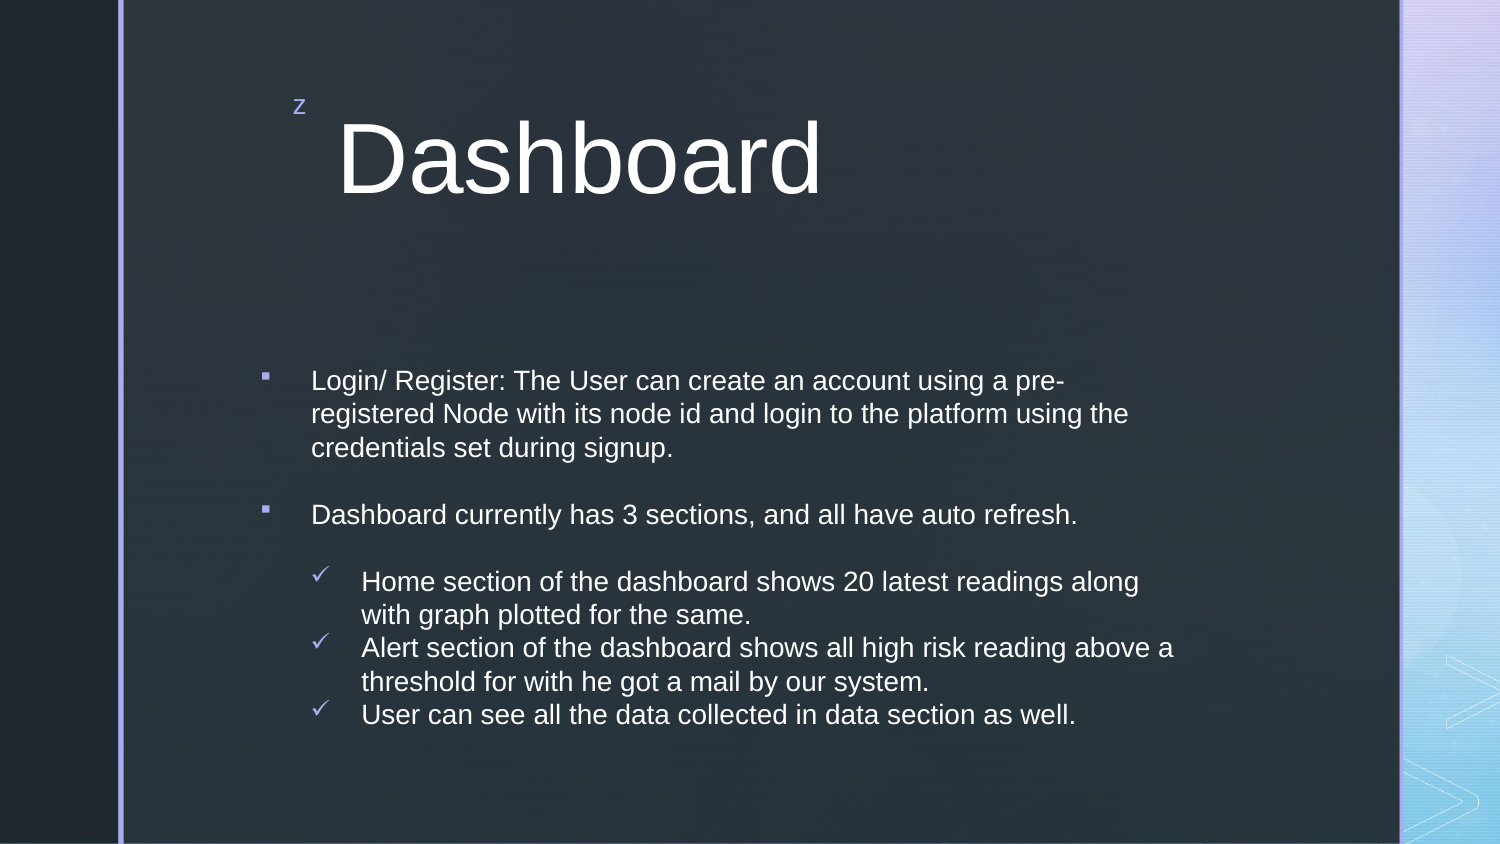

# Dashboard

Login/ Register: The User can create an account using a pre-registered Node with its node id and login to the platform using the credentials set during signup.

Dashboard currently has 3 sections, and all have auto refresh.

Home section of the dashboard shows 20 latest readings along with graph plotted for the same.
Alert section of the dashboard shows all high risk reading above a threshold for with he got a mail by our system.
User can see all the data collected in data section as well.